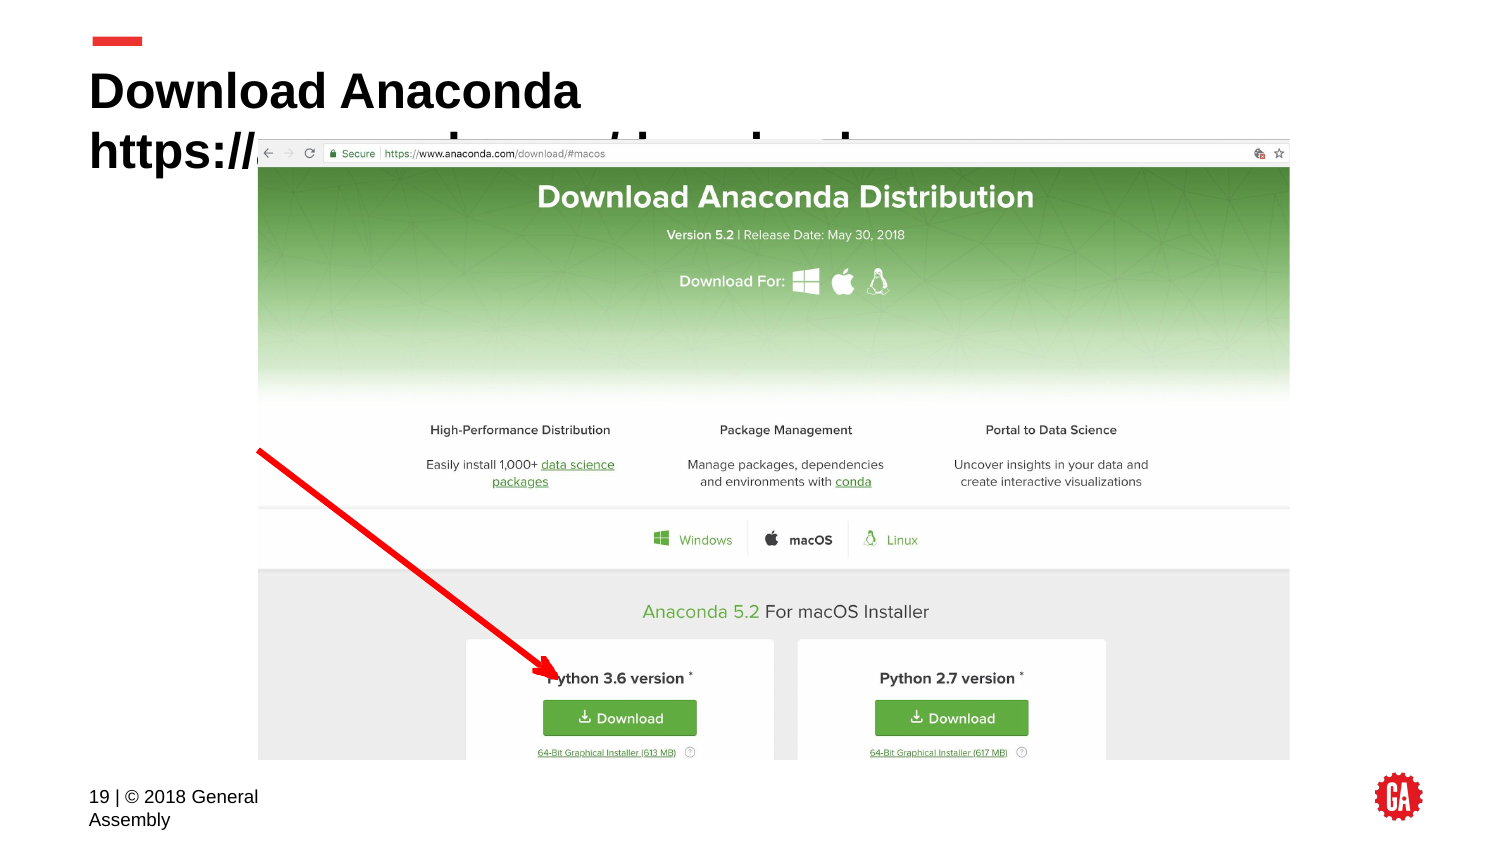

# Download Anaconda https://anaconda.com/download

19 | © 2018 General Assembly